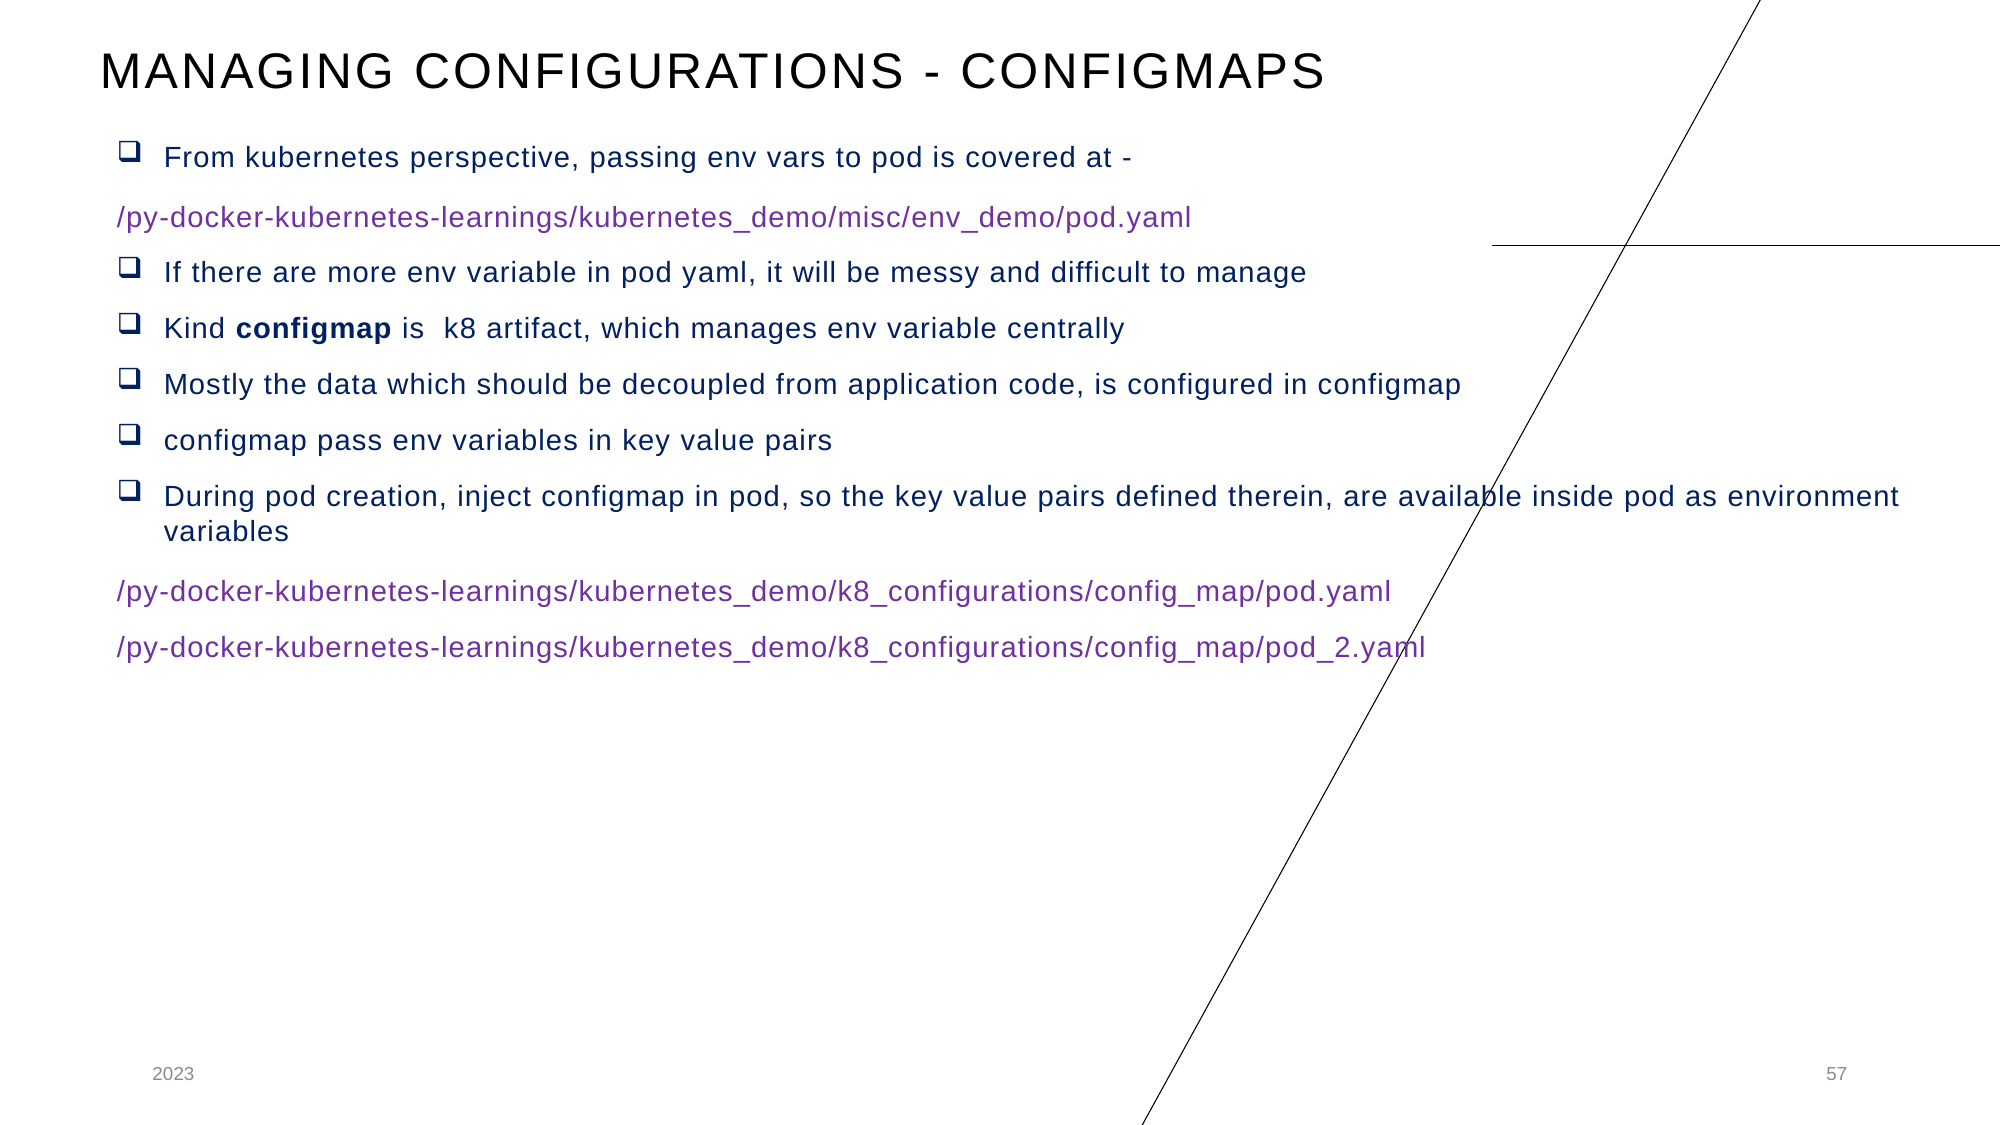

# Managing configurations - configmaps
From kubernetes perspective, passing env vars to pod is covered at -
/py-docker-kubernetes-learnings/kubernetes_demo/misc/env_demo/pod.yaml
If there are more env variable in pod yaml, it will be messy and difficult to manage
Kind configmap is  k8 artifact, which manages env variable centrally
Mostly the data which should be decoupled from application code, is configured in configmap
configmap pass env variables in key value pairs
During pod creation, inject configmap in pod, so the key value pairs defined therein, are available inside pod as environment variables
/py-docker-kubernetes-learnings/kubernetes_demo/k8_configurations/config_map/pod.yaml
/py-docker-kubernetes-learnings/kubernetes_demo/k8_configurations/config_map/pod_2.yaml

2023
57